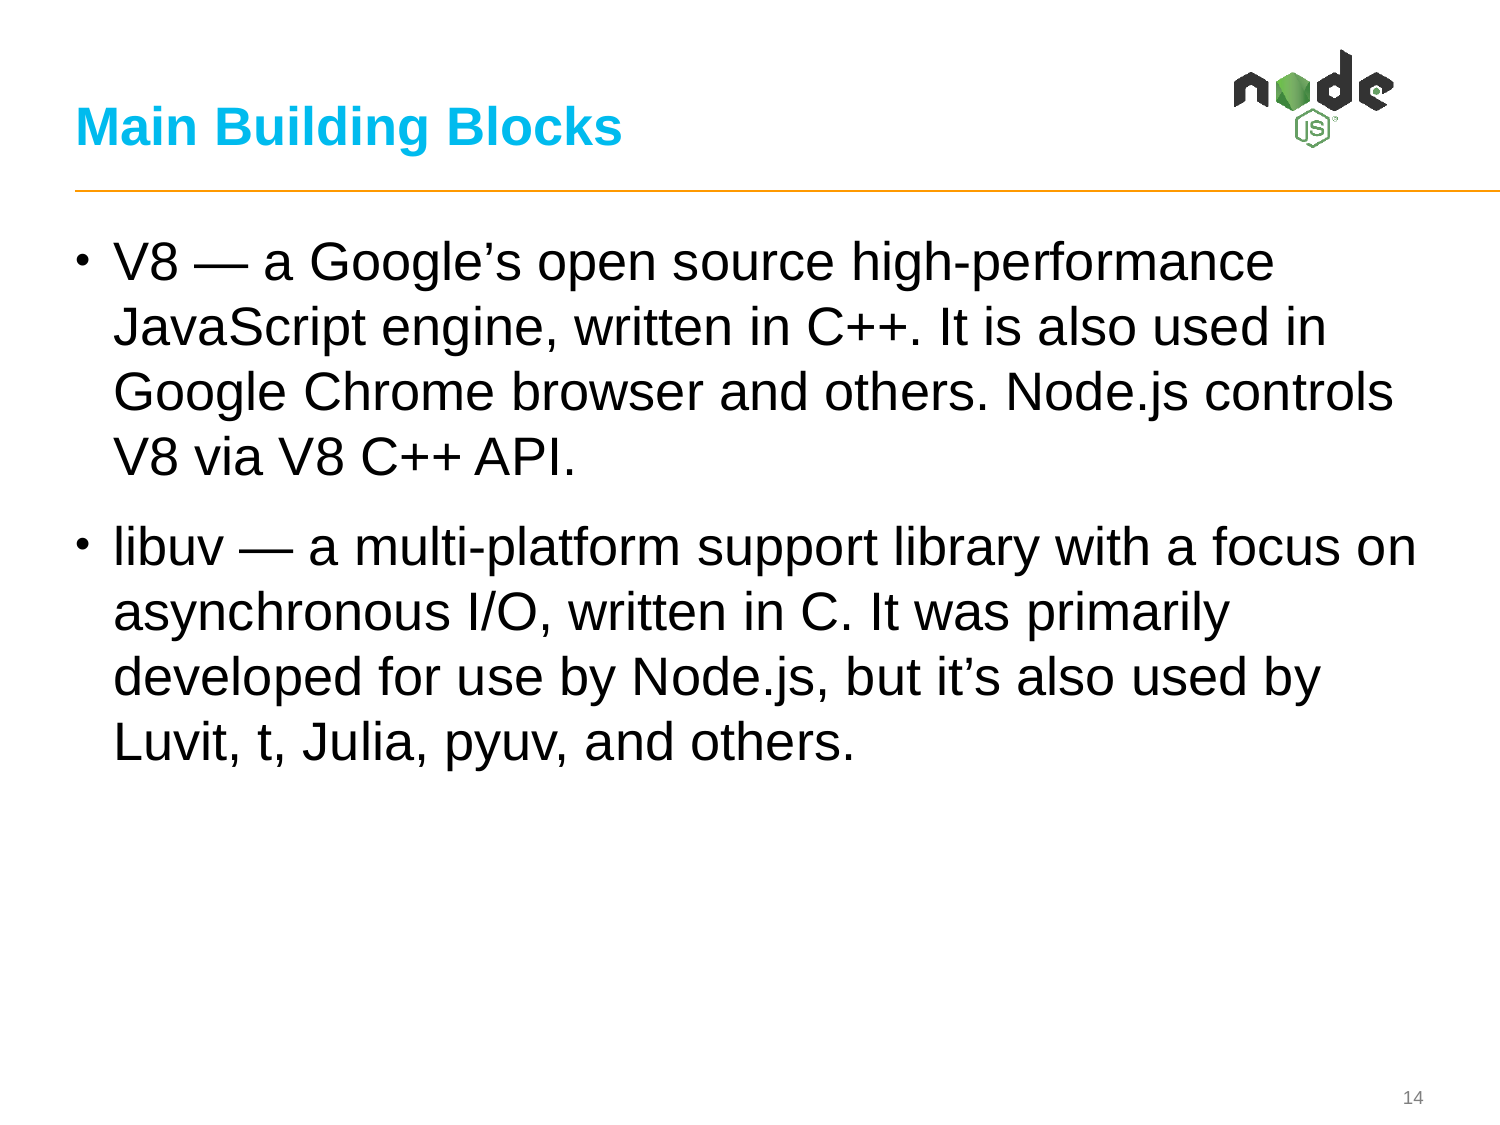

# Main Building Blocks
V8 — a Google’s open source high-performance JavaScript engine, written in C++. It is also used in Google Chrome browser and others. Node.js controls V8 via V8 C++ API.
libuv — a multi-platform support library with a focus on asynchronous I/O, written in C. It was primarily developed for use by Node.js, but it’s also used by Luvit, t, Julia, pyuv, and others.